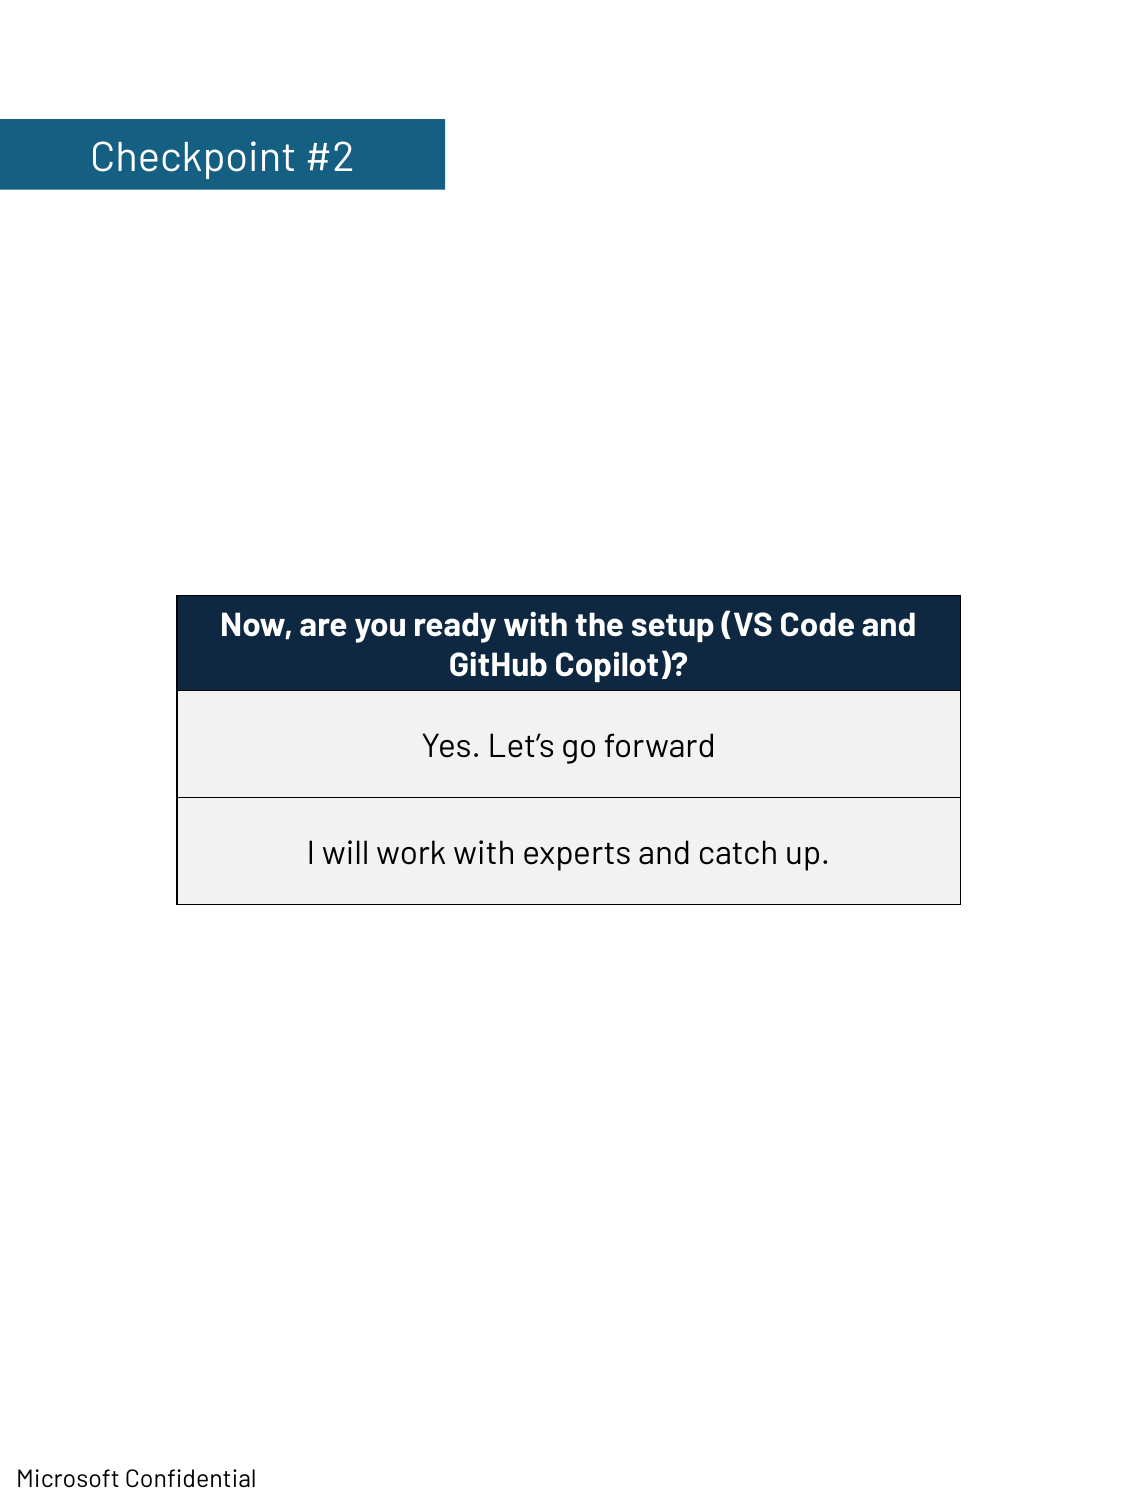

Checkpoint #2
| Now, are you ready with the setup (VS Code and GitHub Copilot)? |
| --- |
| Yes. Let’s go forward |
| I will work with experts and catch up. |